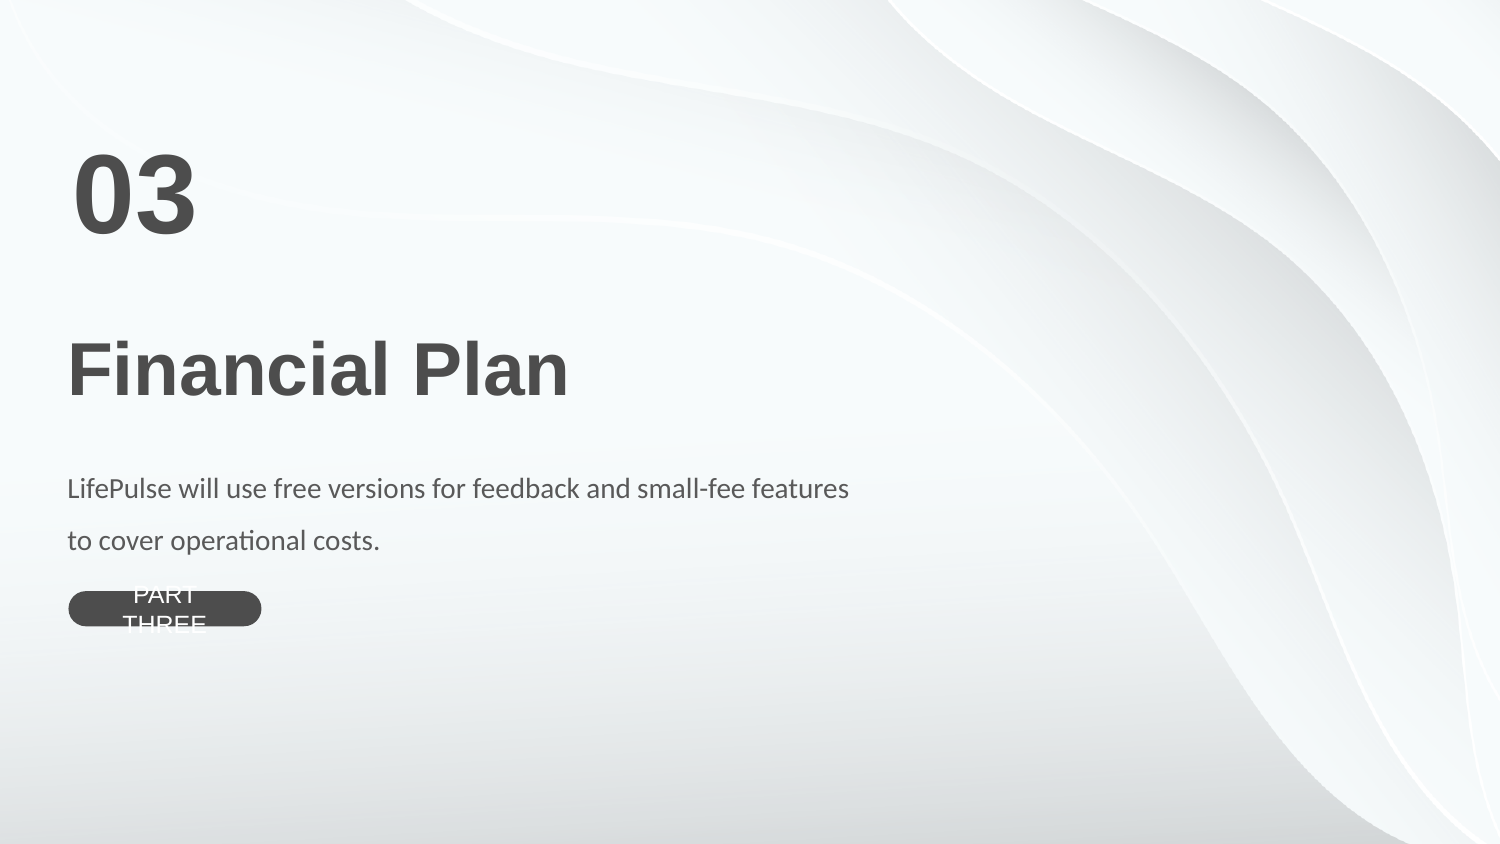

03
Financial Plan
LifePulse will use free versions for feedback and small-fee features to cover operational costs.
PART THREE